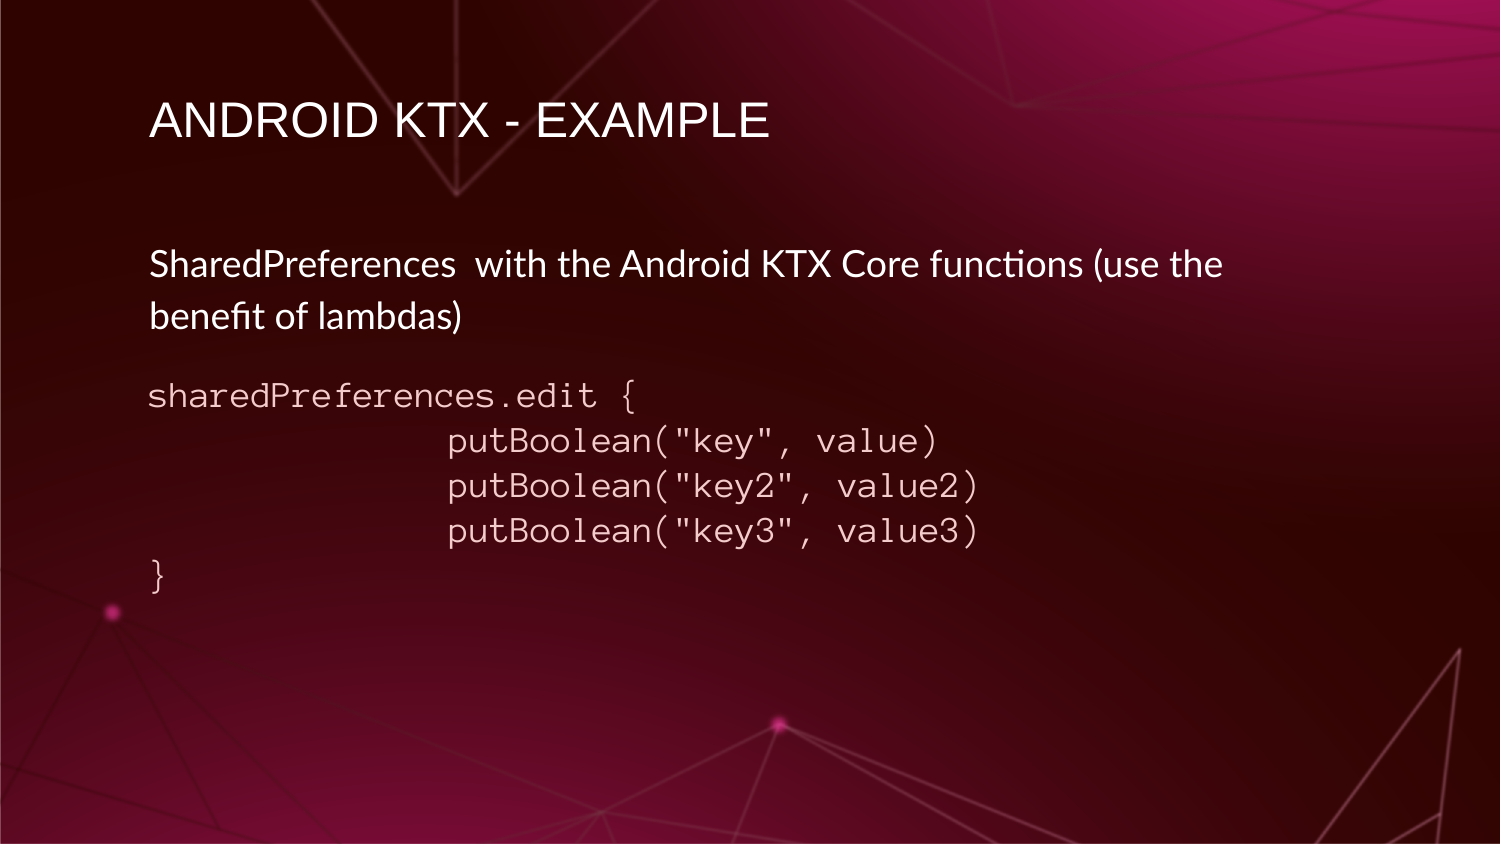

# ANDROID KTX - EXAMPLE
SharedPreferences  with the Android KTX Core functions (use the benefit of lambdas)
sharedPreferences.edit {
		putBoolean("key", value)
		putBoolean("key2", value2)
		putBoolean("key3", value3)
}